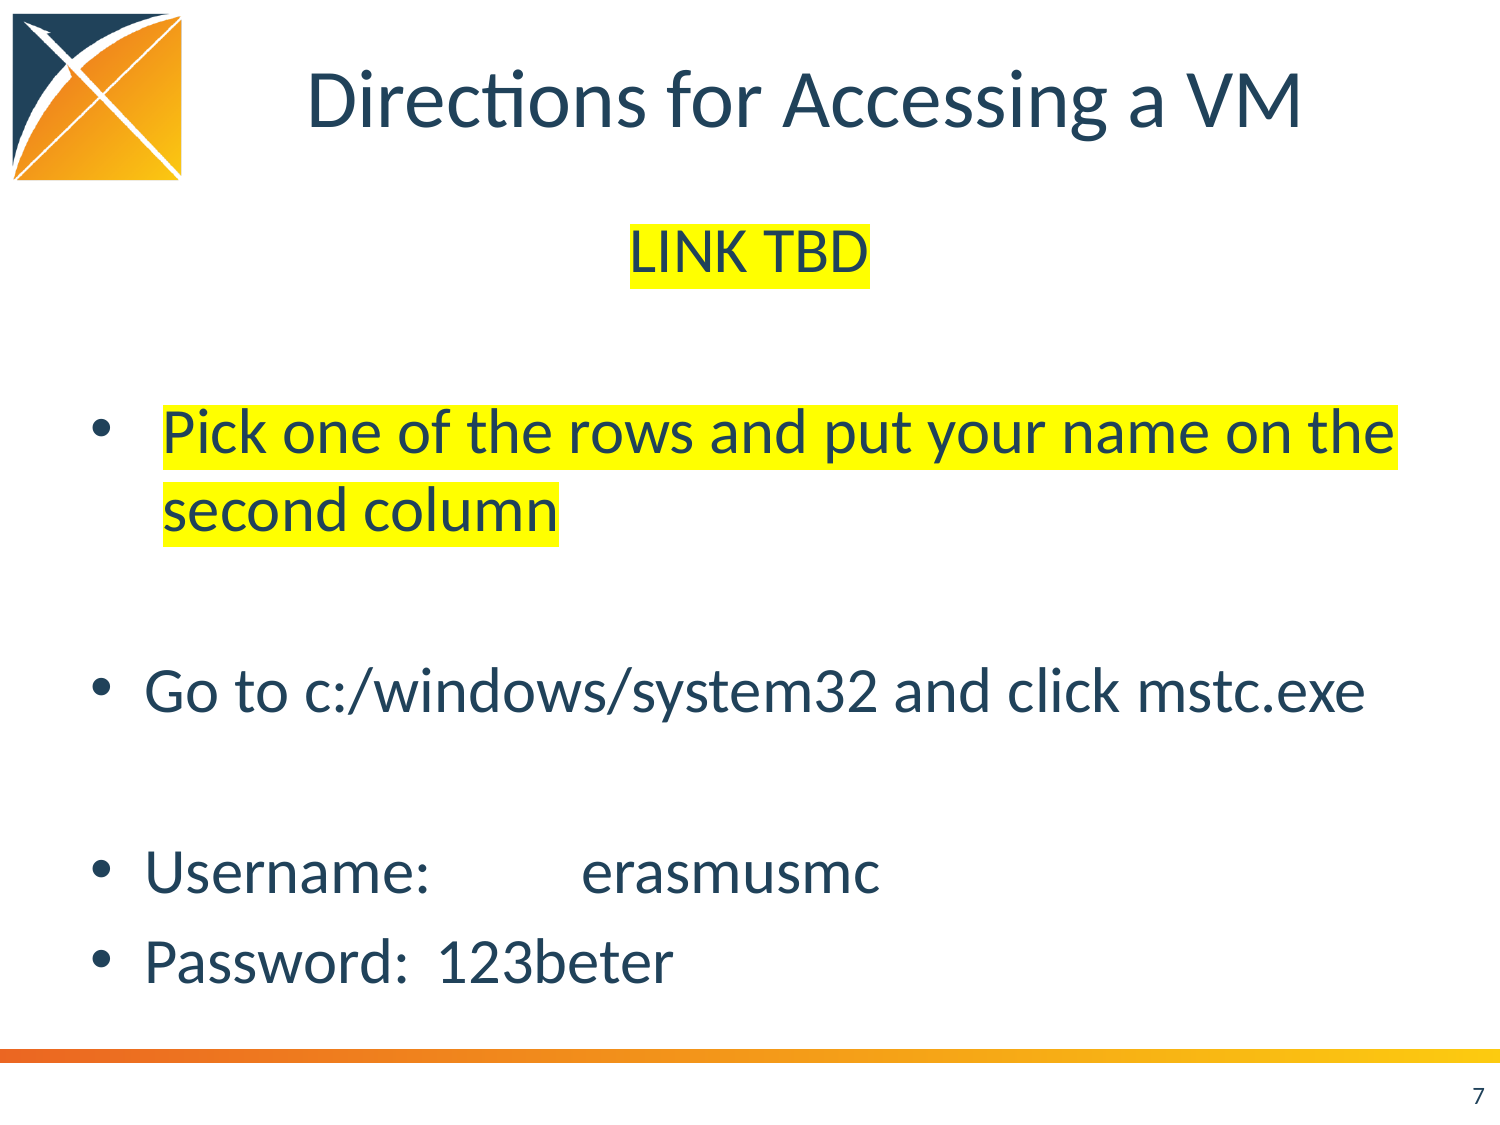

# Directions for Accessing a VM
LINK TBD

Pick one of the rows and put your name on the second column

Go to c:/windows/system32 and click mstc.exe

Username: 	erasmusmc
Password:	123beter

7